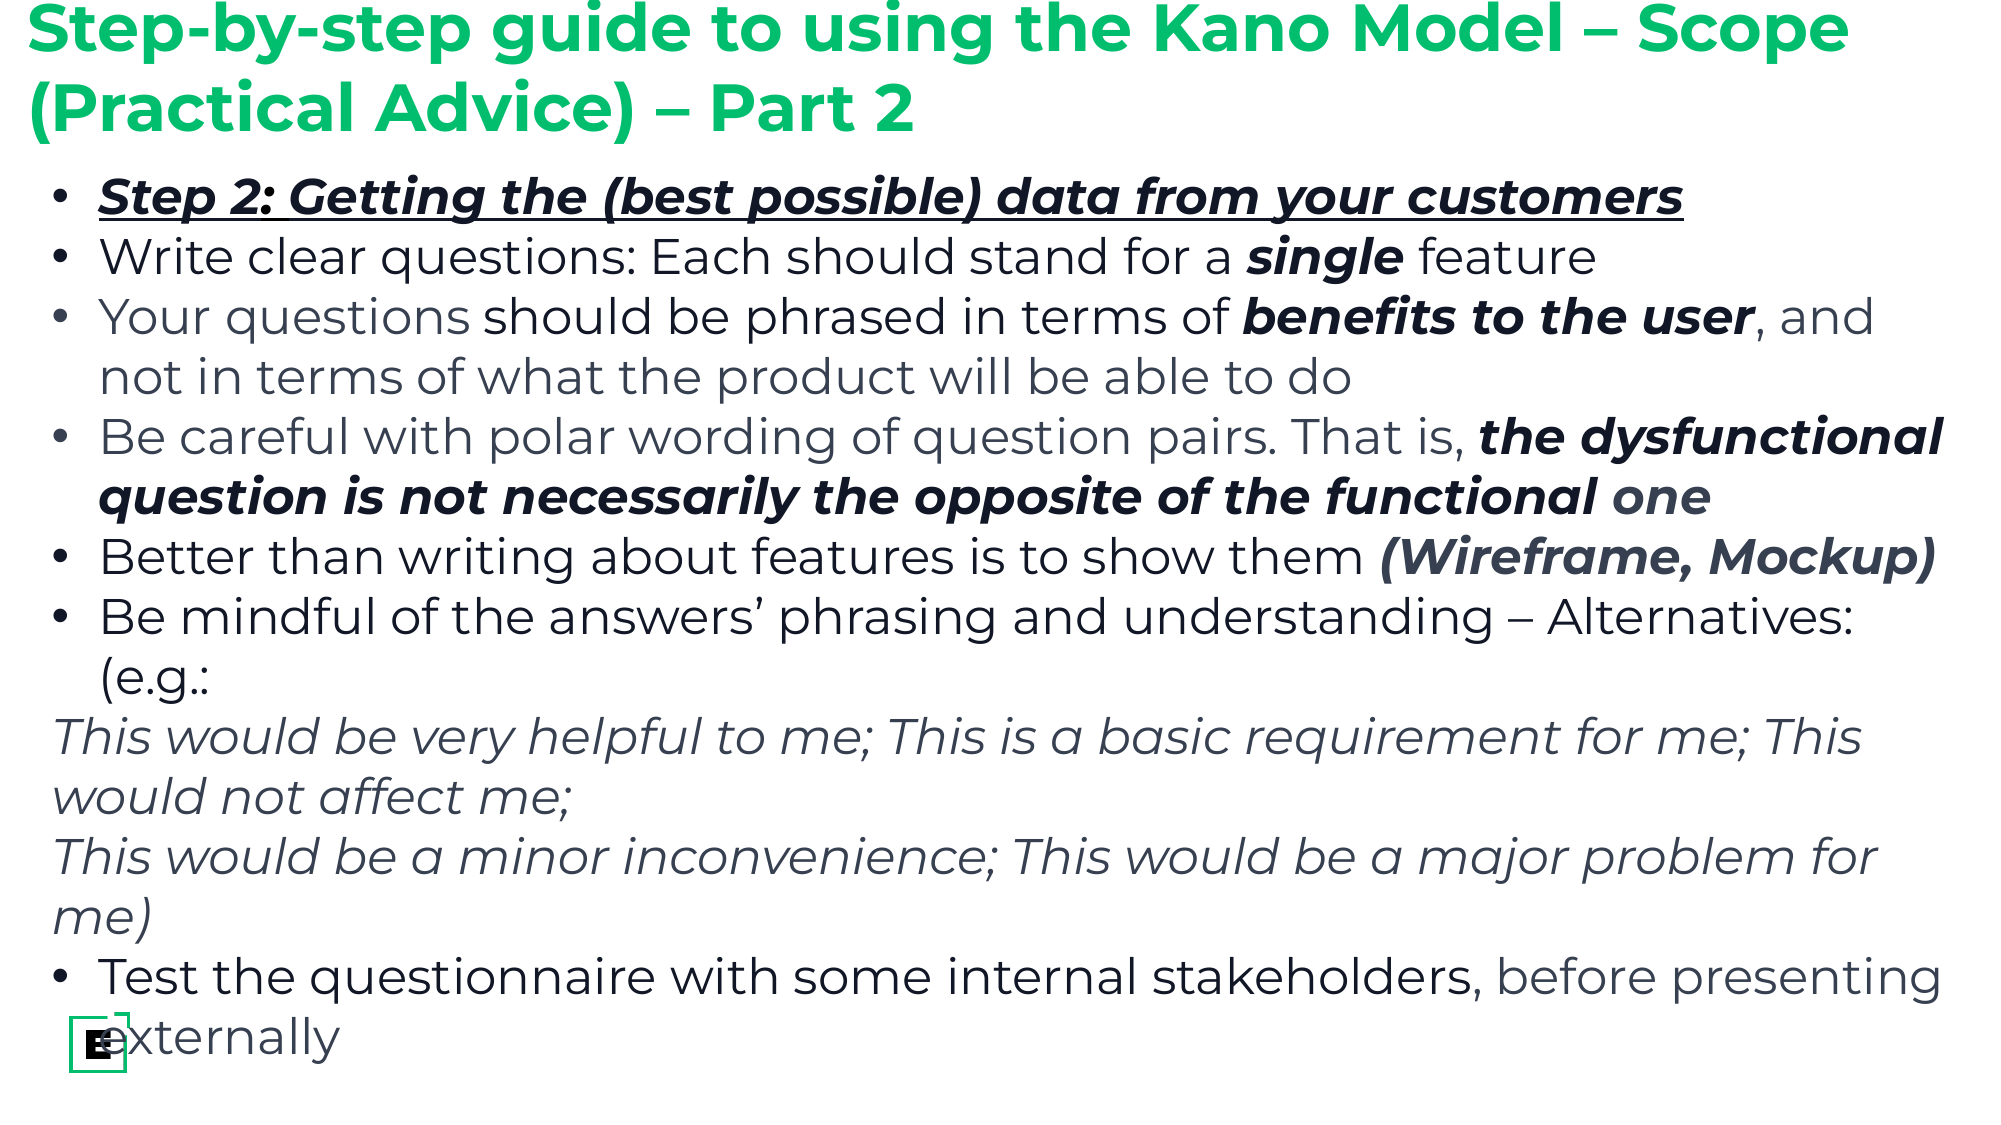

Step-by-step guide to using the Kano Model – Scope (Practical Advice) – Part 2
Step 2: Getting the (best possible) data from your customers
Write clear questions: Each should stand for a single feature
Your questions should be phrased in terms of benefits to the user, and not in terms of what the product will be able to do
Be careful with polar wording of question pairs. That is, the dysfunctional question is not necessarily the opposite of the functional one
Better than writing about features is to show them (Wireframe, Mockup)
Be mindful of the answers’ phrasing and understanding – Alternatives: (e.g.:
This would be very helpful to me; This is a basic requirement for me; This would not affect me;
This would be a minor inconvenience; This would be a major problem for me)
Test the questionnaire with some internal stakeholders, before presenting externally